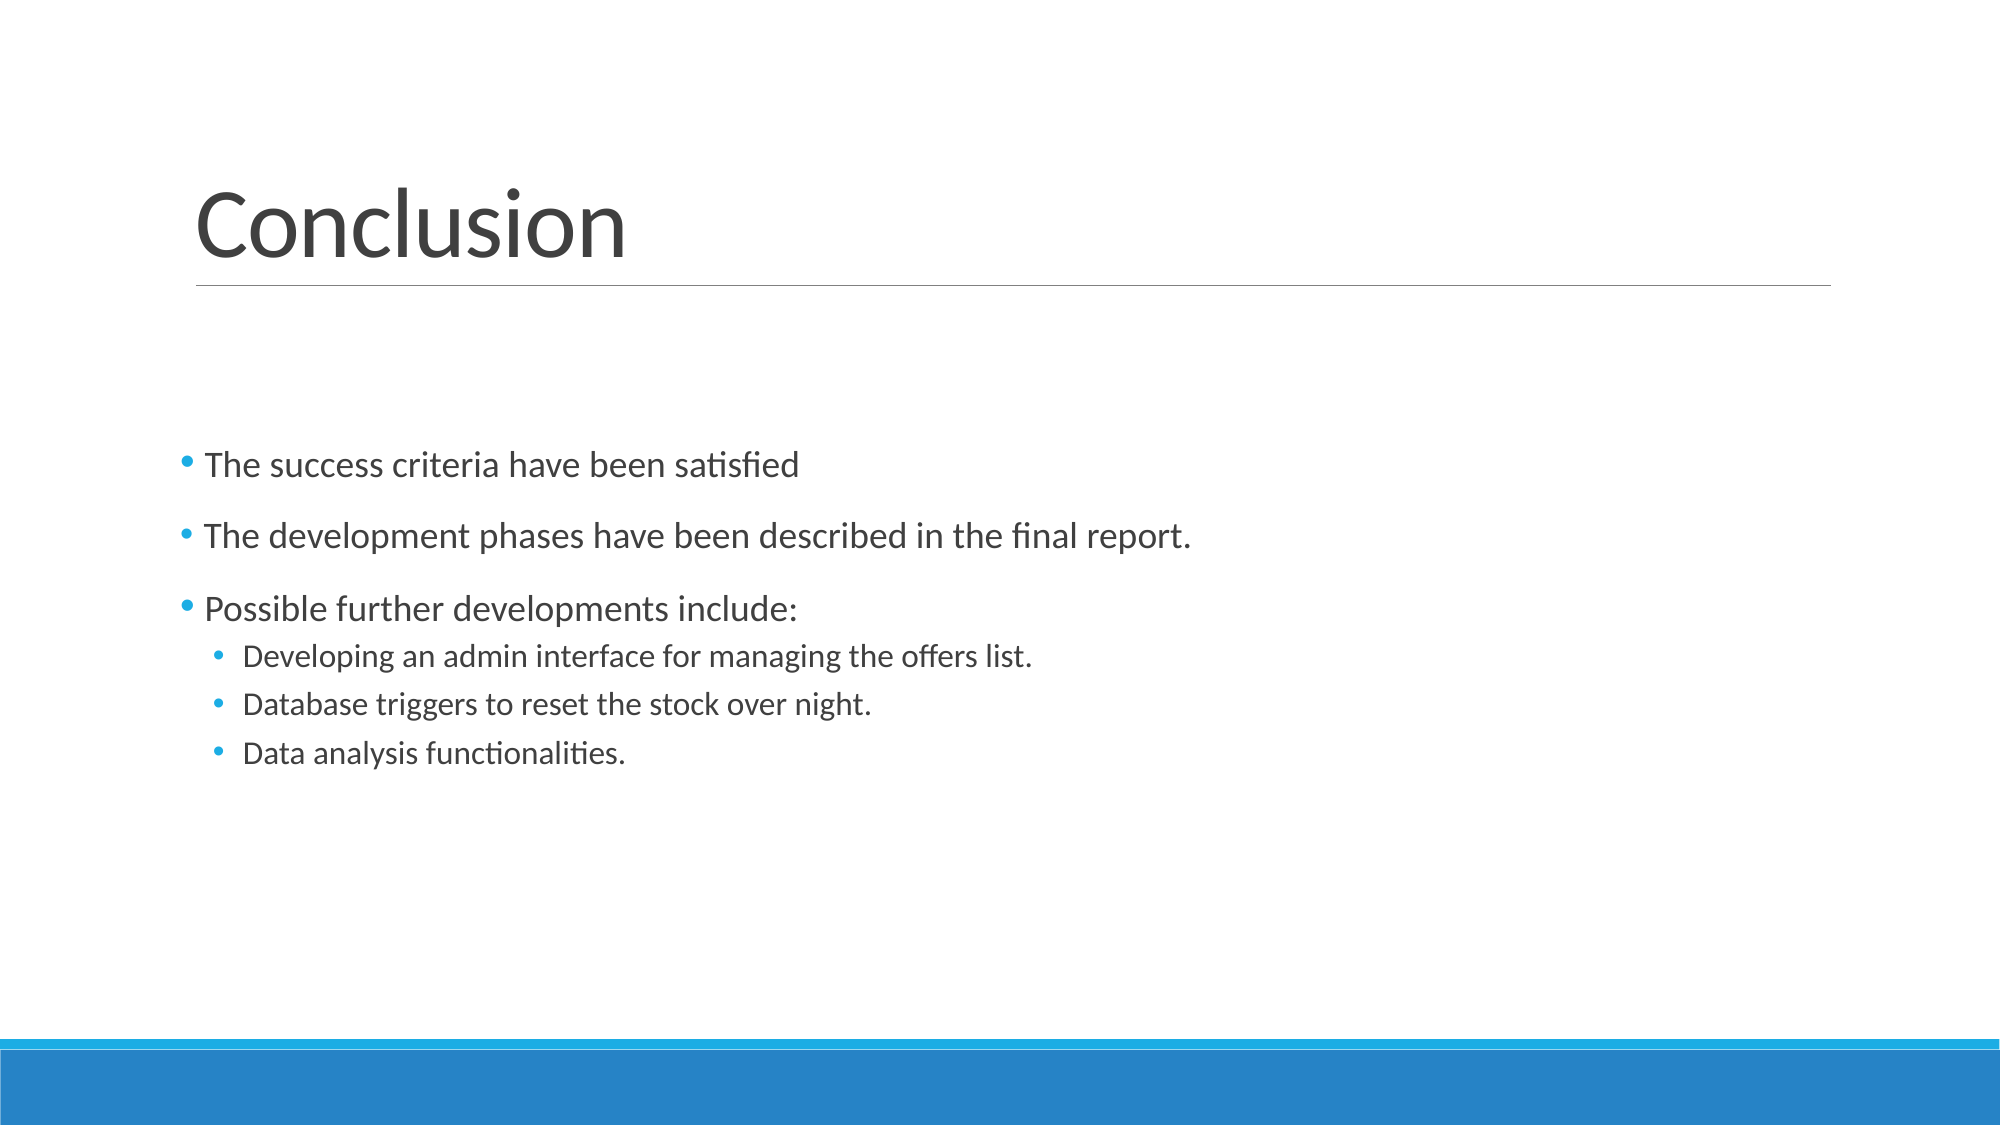

# Conclusion
 The success criteria have been satisfied
 The development phases have been described in the final report.
 Possible further developments include:
Developing an admin interface for managing the offers list.
Database triggers to reset the stock over night.
Data analysis functionalities.